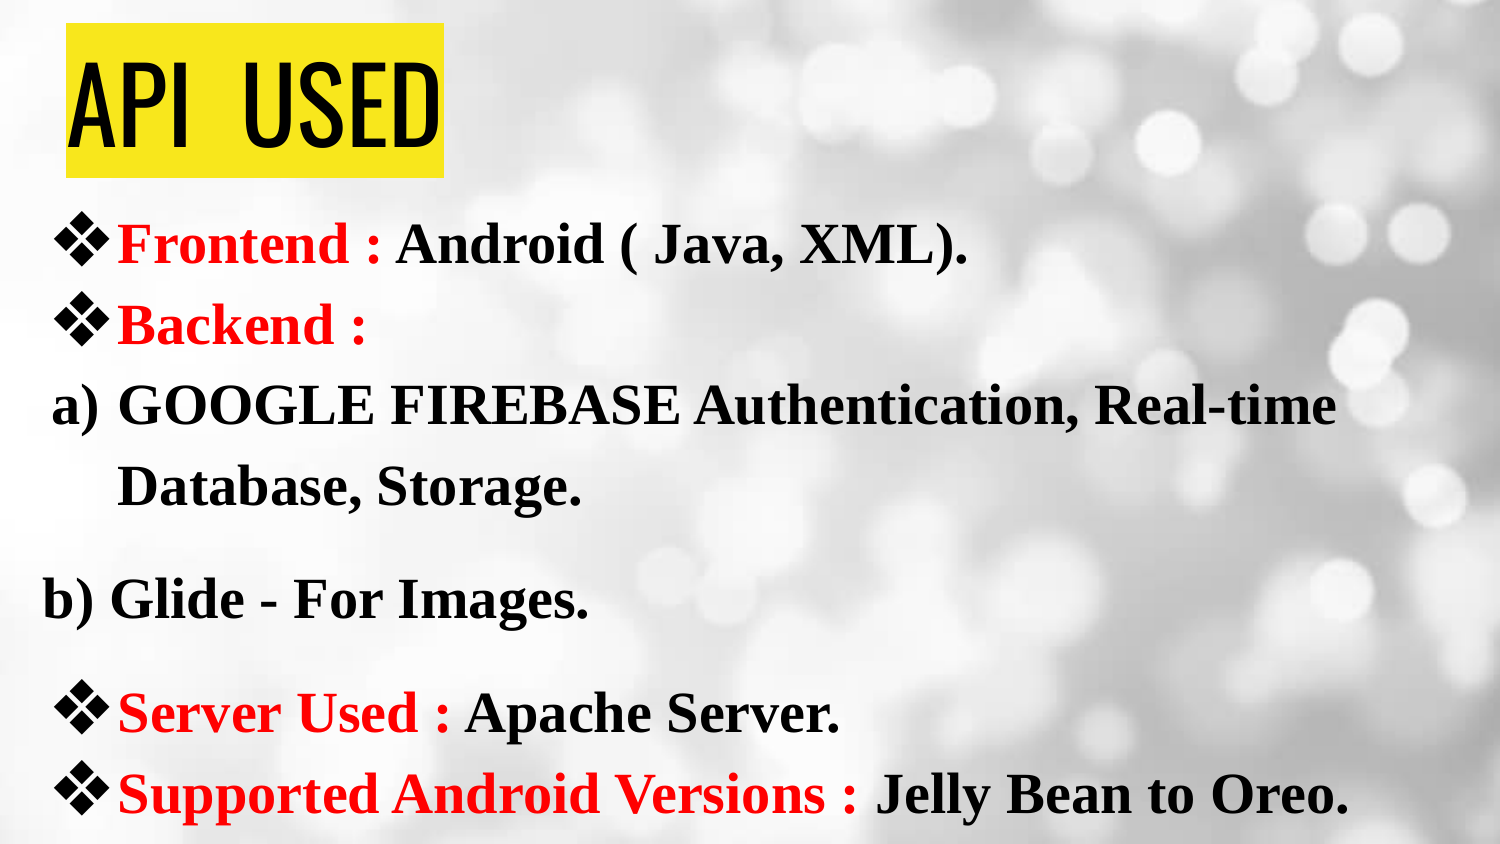

# API  USED
Frontend : Android ( Java, XML).
Backend :
GOOGLE FIREBASE Authentication, Real-time Database, Storage.
b) Glide - For Images.
Server Used : Apache Server.
Supported Android Versions : Jelly Bean to Oreo.